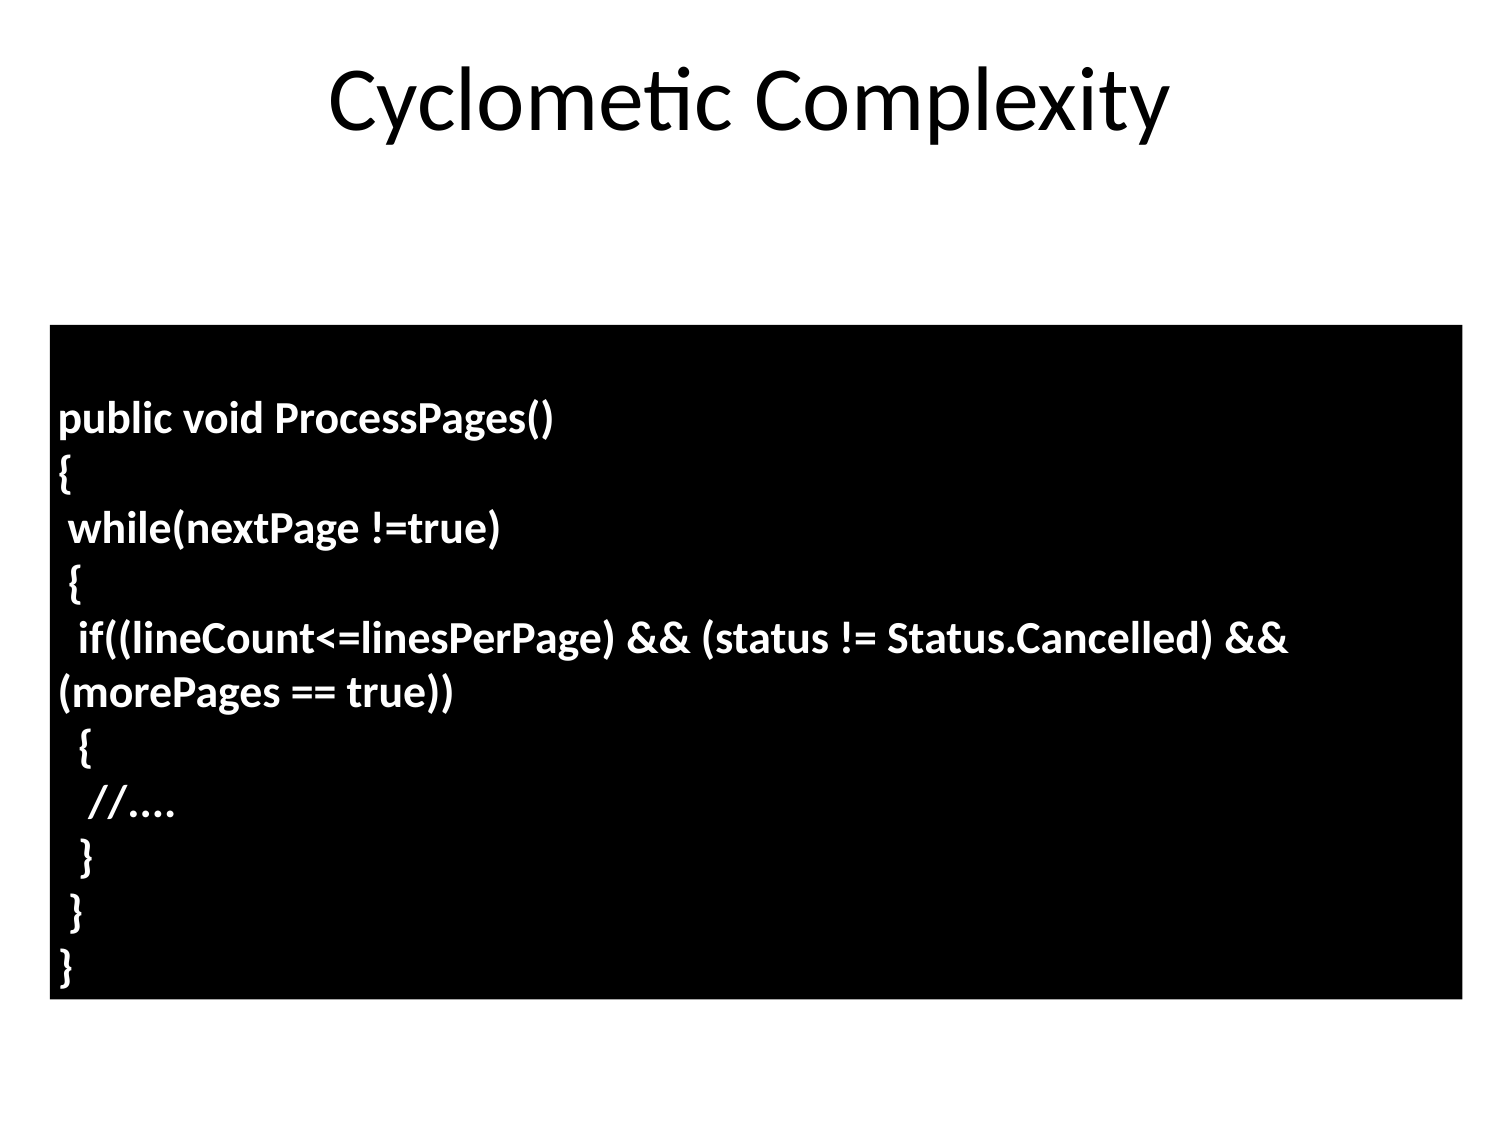

Cyclometic Complexity

public void ProcessPages()
{
 while(nextPage !=true)
 {
  if((lineCount<=linesPerPage) && (status != Status.Cancelled) && (morePages == true))
  {
   //....
  }
 }
}